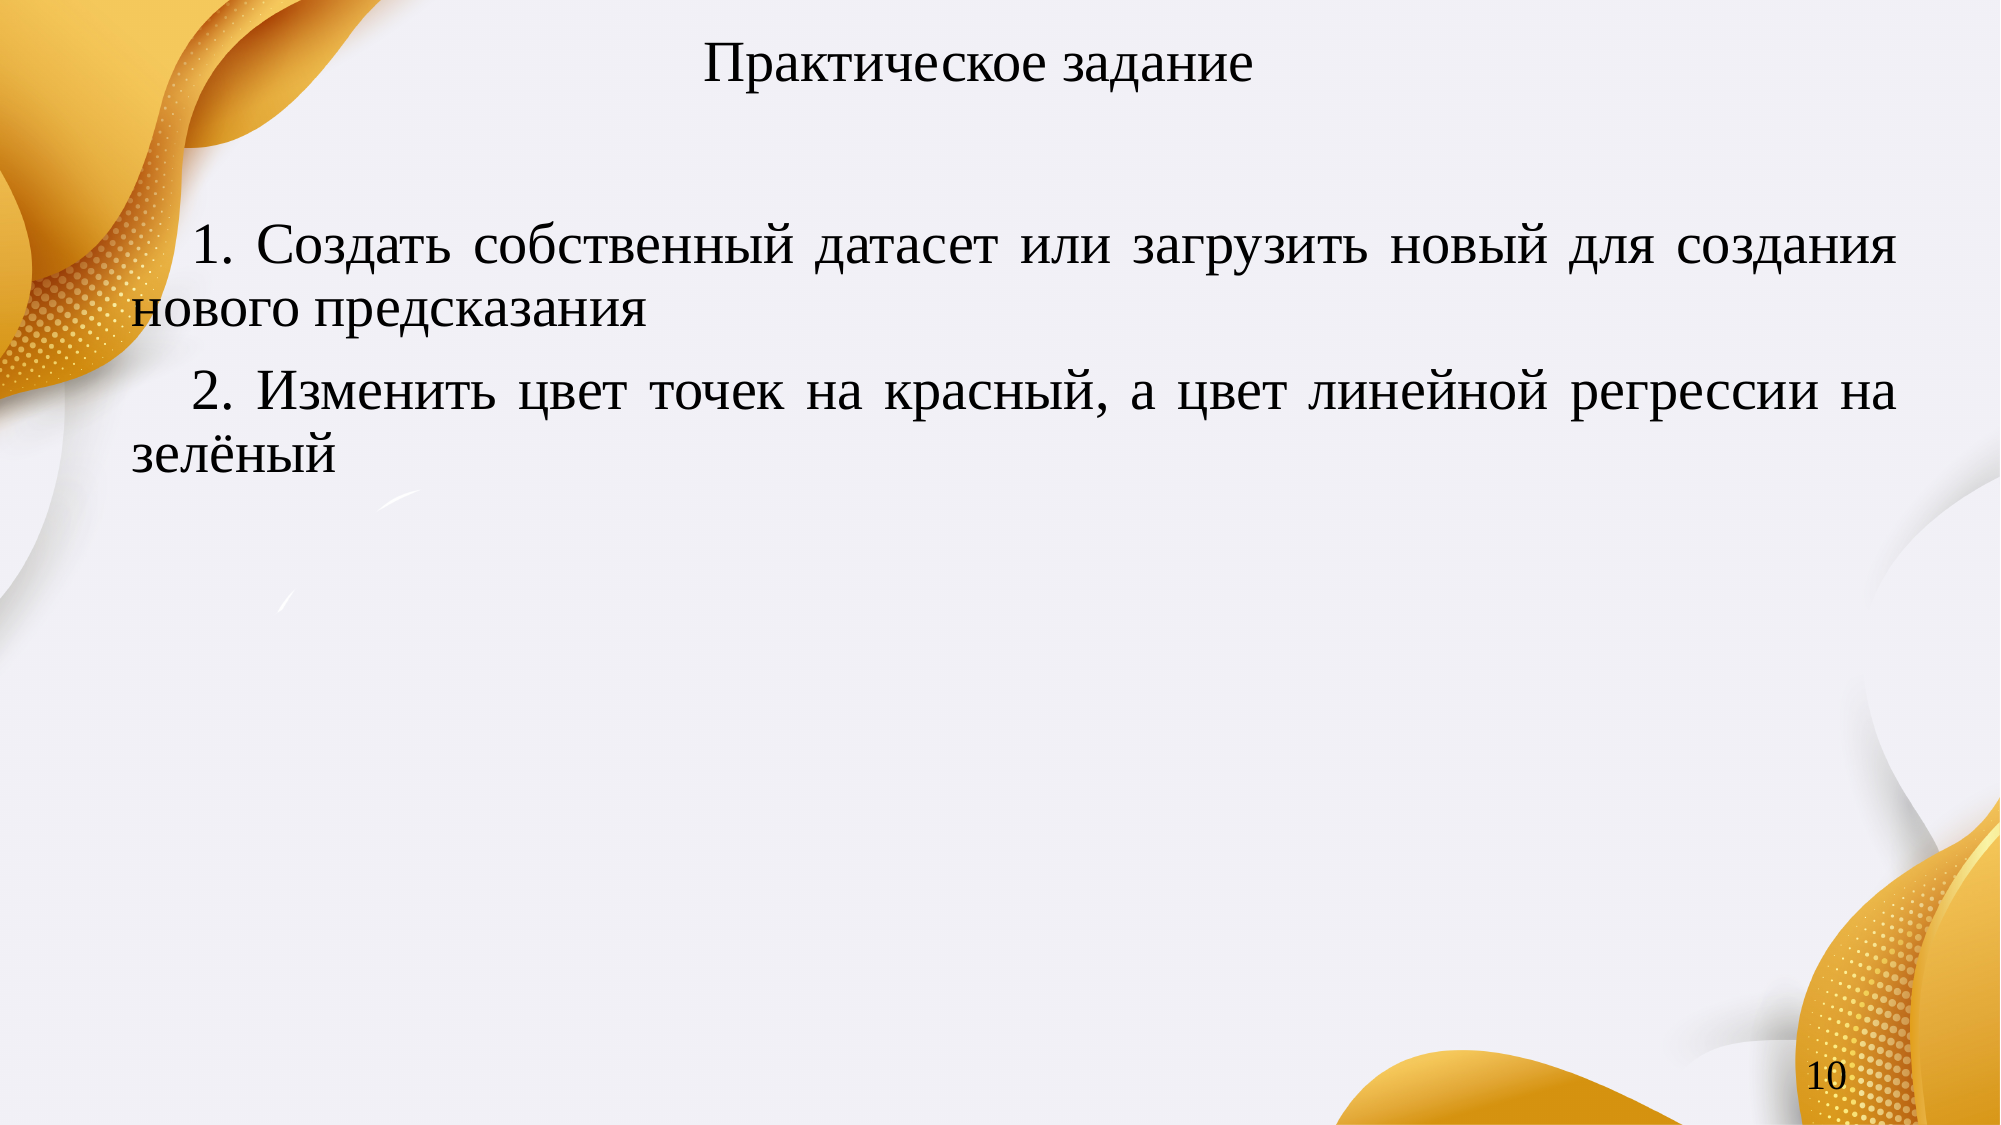

# Практическое задание
1. Создать собственный датасет или загрузить новый для создания нового предсказания
2. Изменить цвет точек на красный, а цвет линейной регрессии на зелёный
10